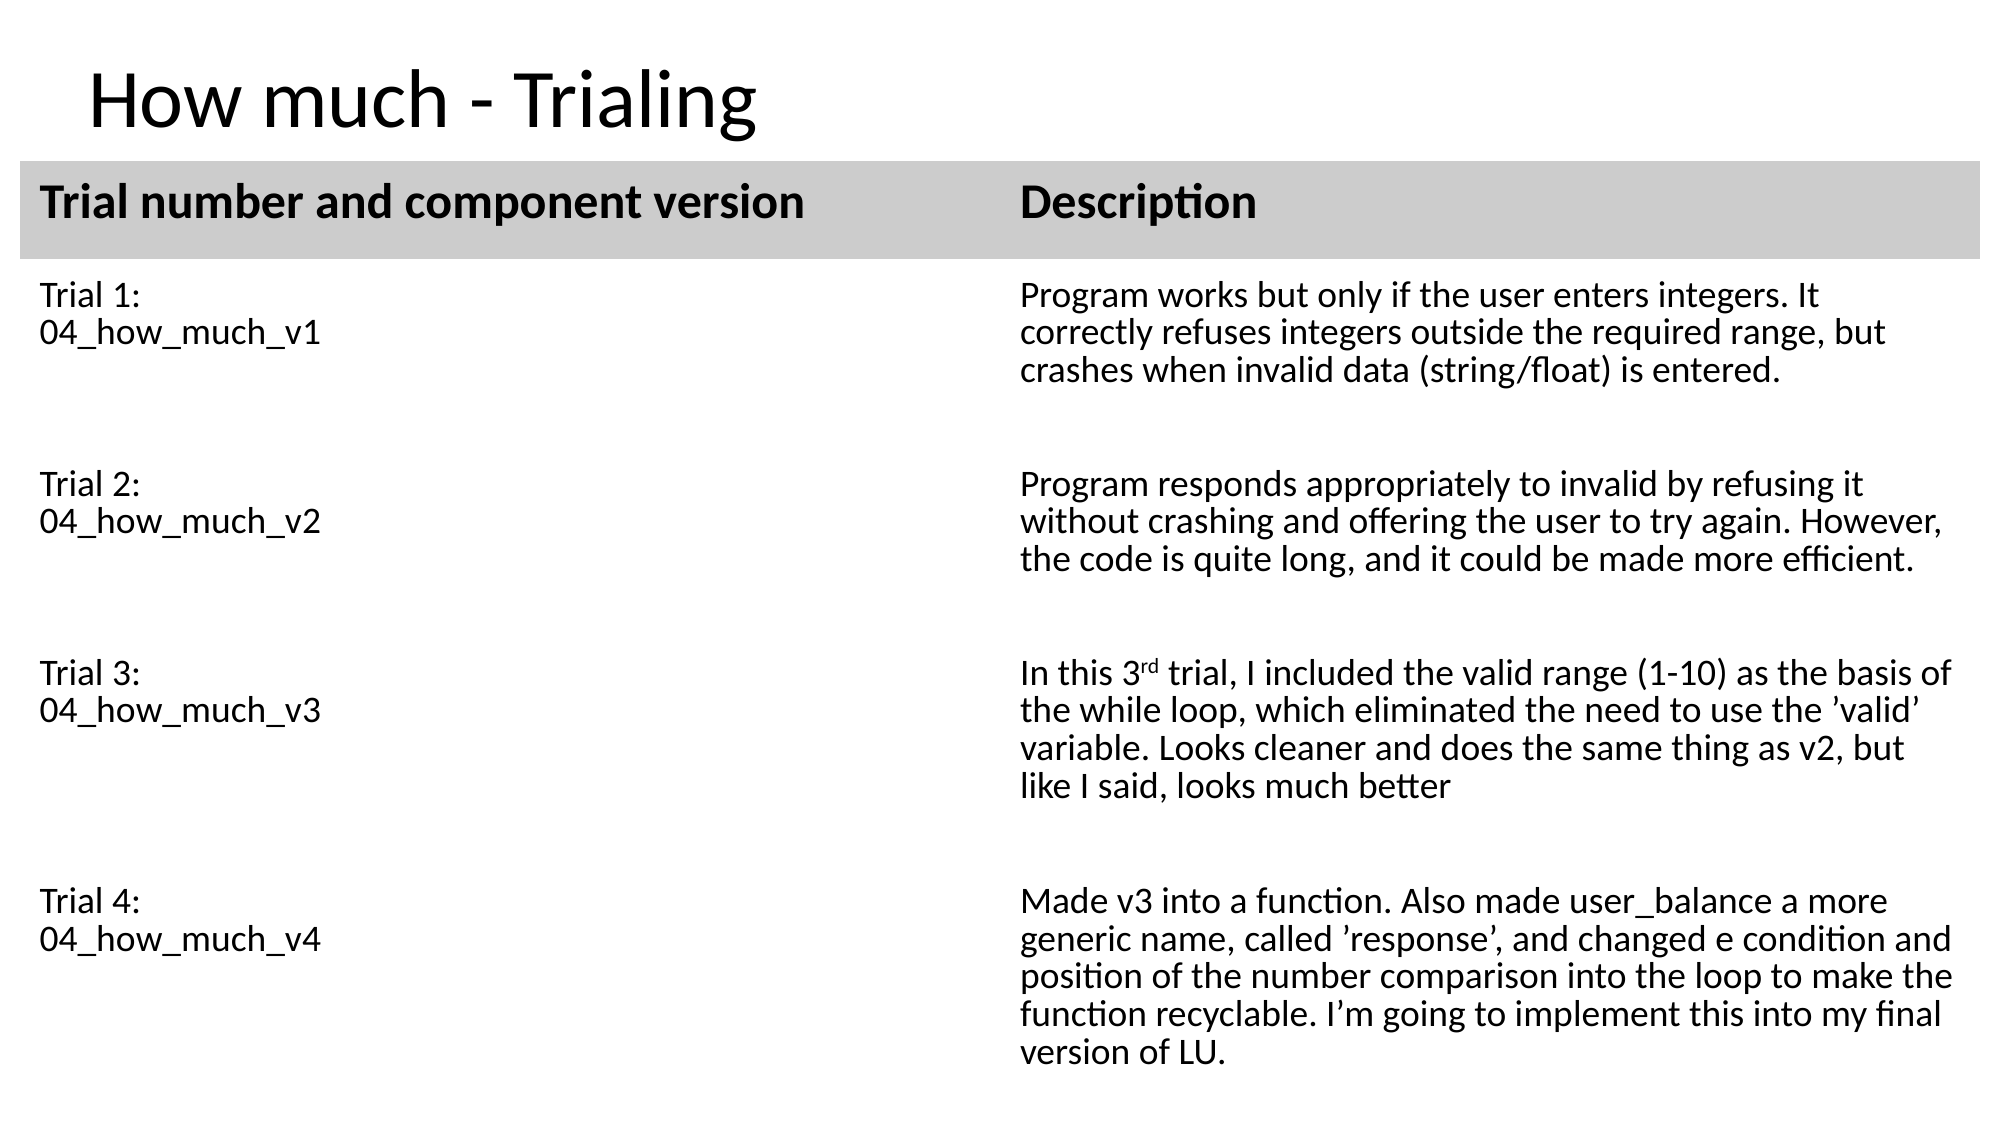

# How much - Trialing
| Trial number and component version | Description |
| --- | --- |
| Trial 1: 04\_how\_much\_v1 | Program works but only if the user enters integers. It correctly refuses integers outside the required range, but crashes when invalid data (string/float) is entered. |
| Trial 2: 04\_how\_much\_v2 | Program responds appropriately to invalid by refusing it without crashing and offering the user to try again. However, the code is quite long, and it could be made more efficient. |
| Trial 3: 04\_how\_much\_v3 | In this 3rd trial, I included the valid range (1-10) as the basis of the while loop, which eliminated the need to use the ’valid’ variable. Looks cleaner and does the same thing as v2, but like I said, looks much better |
| Trial 4: 04\_how\_much\_v4 | Made v3 into a function. Also made user\_balance a more generic name, called ’response’, and changed e condition and position of the number comparison into the loop to make the function recyclable. I’m going to implement this into my final version of LU. |